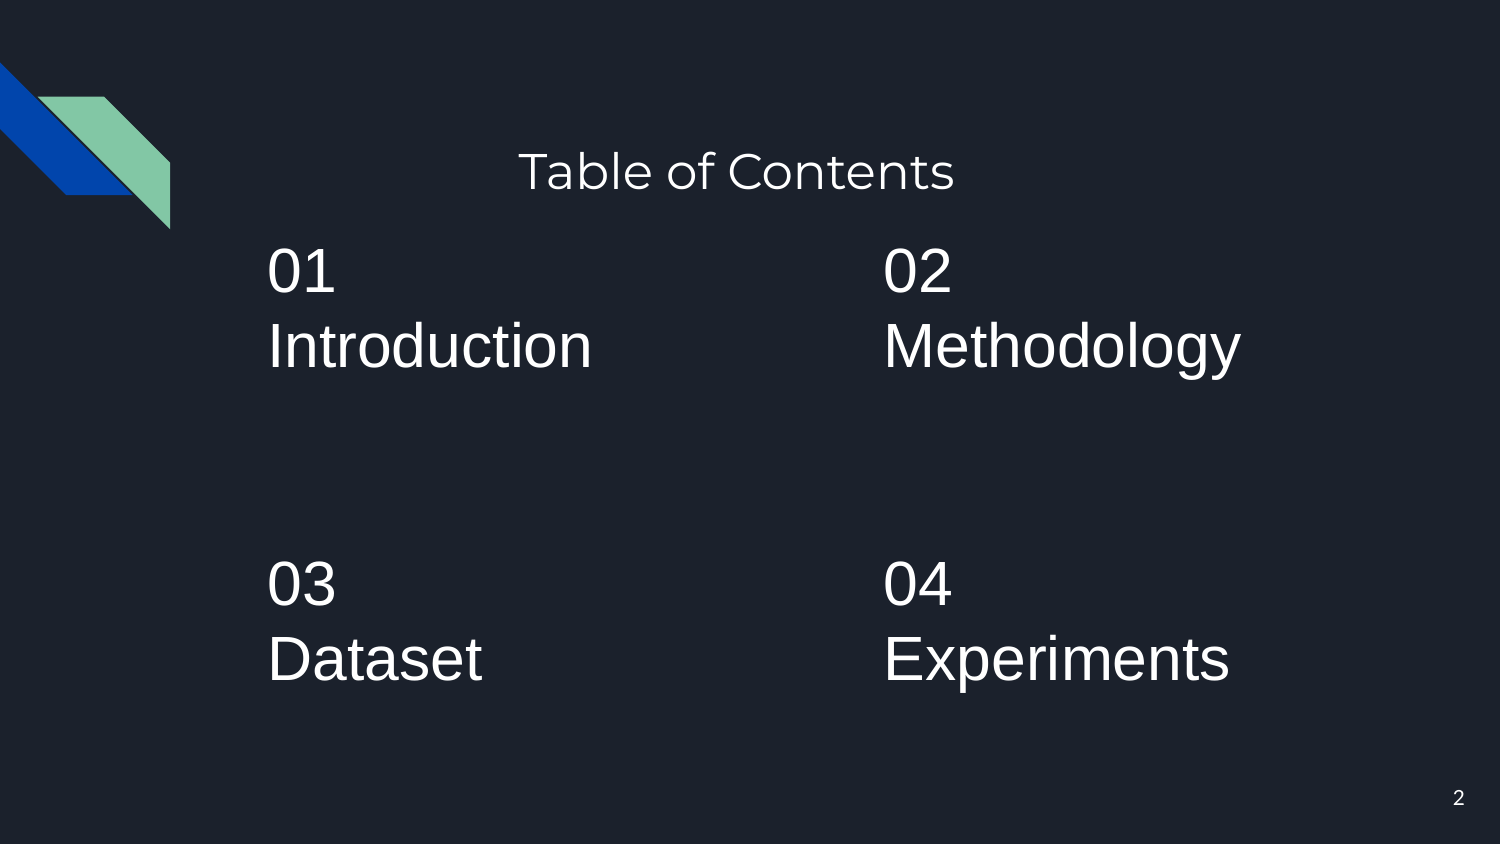

# Table of Contents
01
Introduction
02
Methodology
03
Dataset
04
Experiments
2